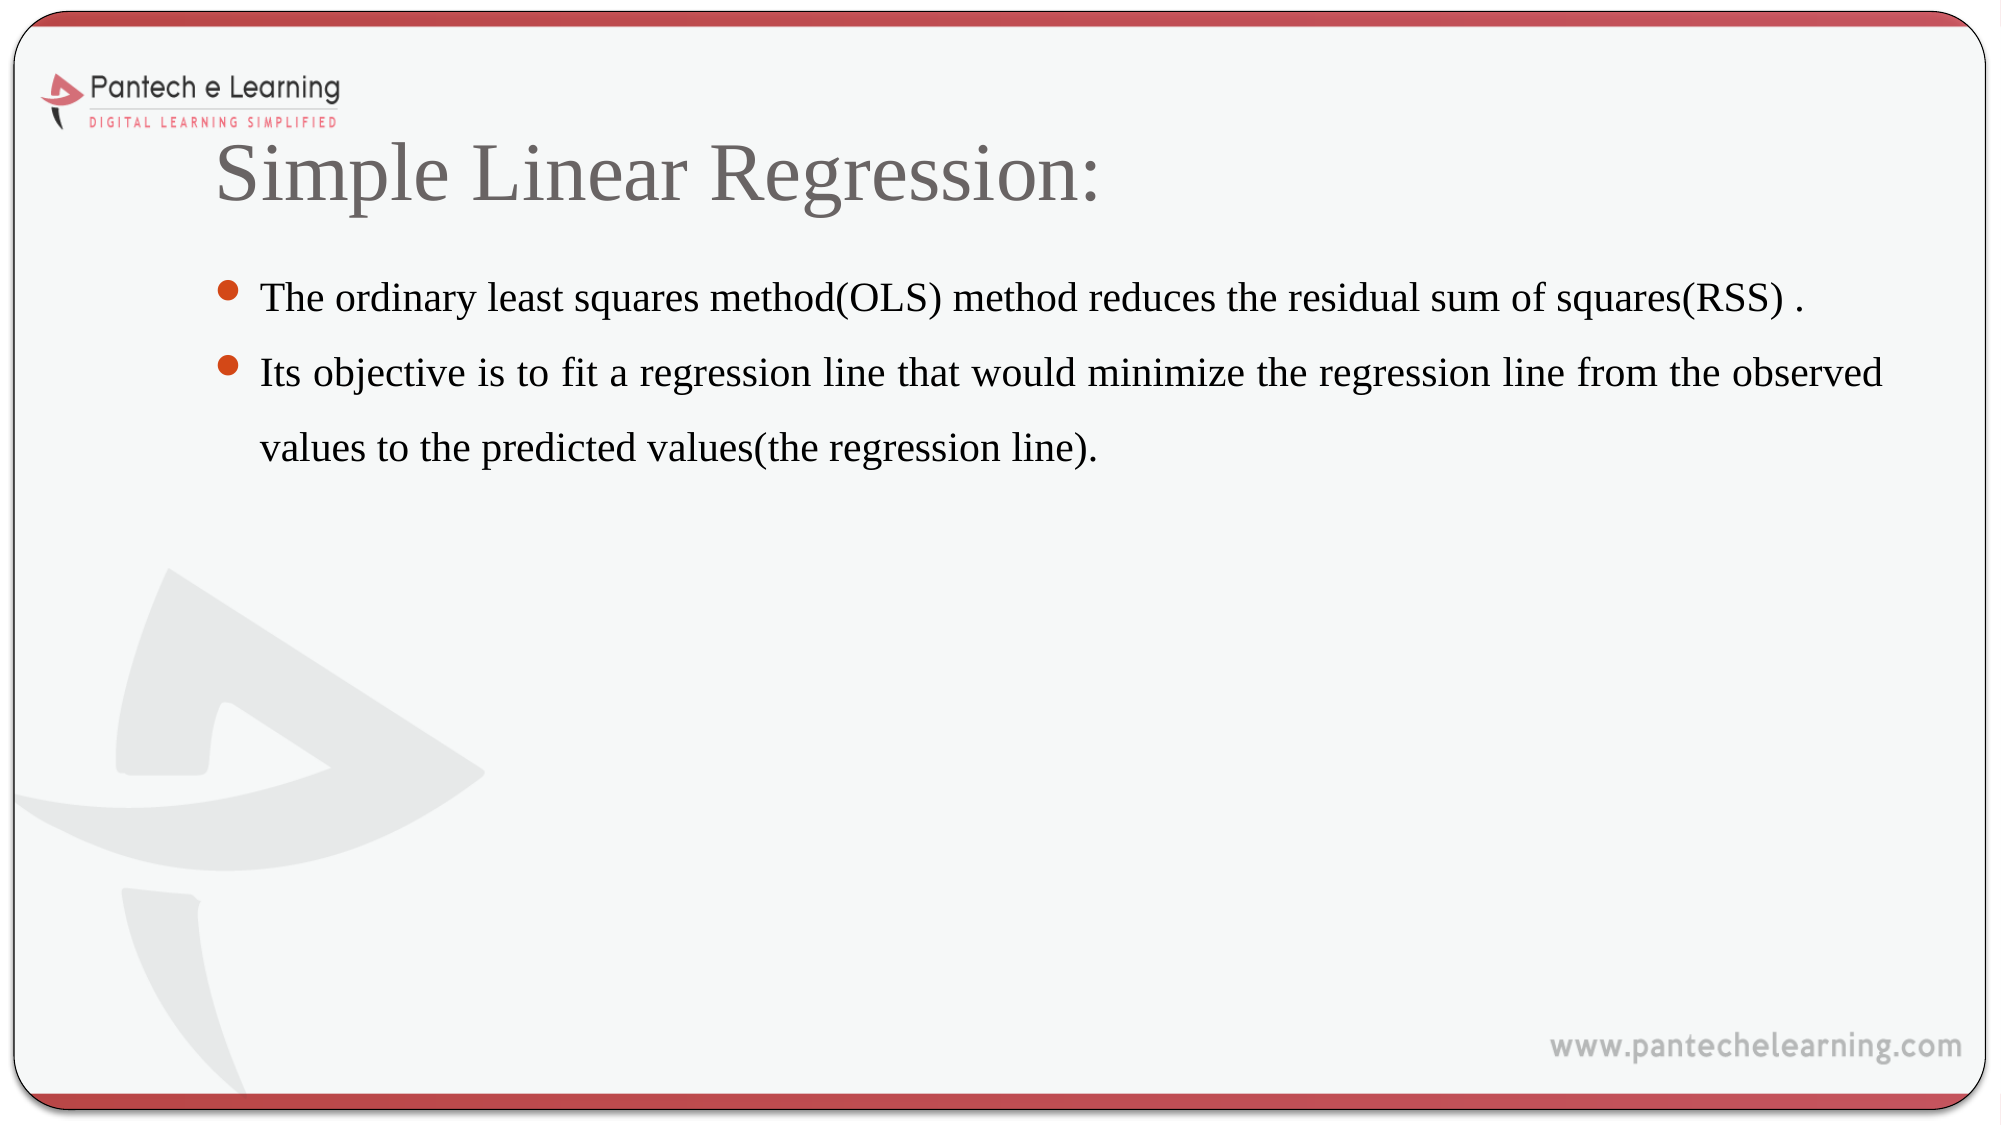

# Simple Linear Regression:
The ordinary least squares method(OLS) method reduces the residual sum of squares(RSS) .
Its objective is to fit a regression line that would minimize the regression line from the observed values to the predicted values(the regression line).